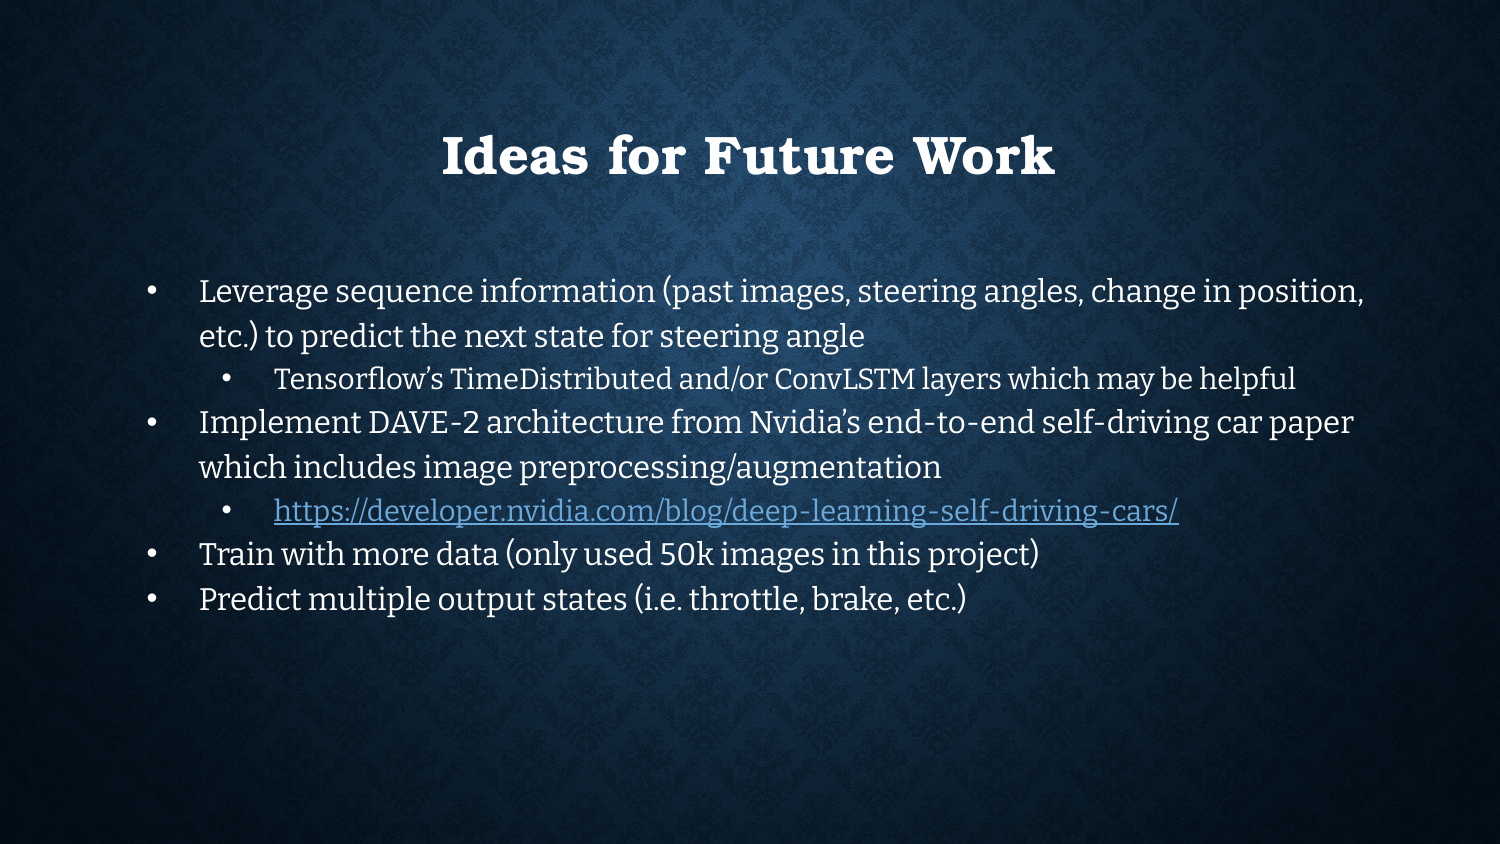

# Ideas for Future Work
Leverage sequence information (past images, steering angles, change in position, etc.) to predict the next state for steering angle
Tensorflow’s TimeDistributed and/or ConvLSTM layers which may be helpful
Implement DAVE-2 architecture from Nvidia’s end-to-end self-driving car paper which includes image preprocessing/augmentation
https://developer.nvidia.com/blog/deep-learning-self-driving-cars/
Train with more data (only used 50k images in this project)
Predict multiple output states (i.e. throttle, brake, etc.)